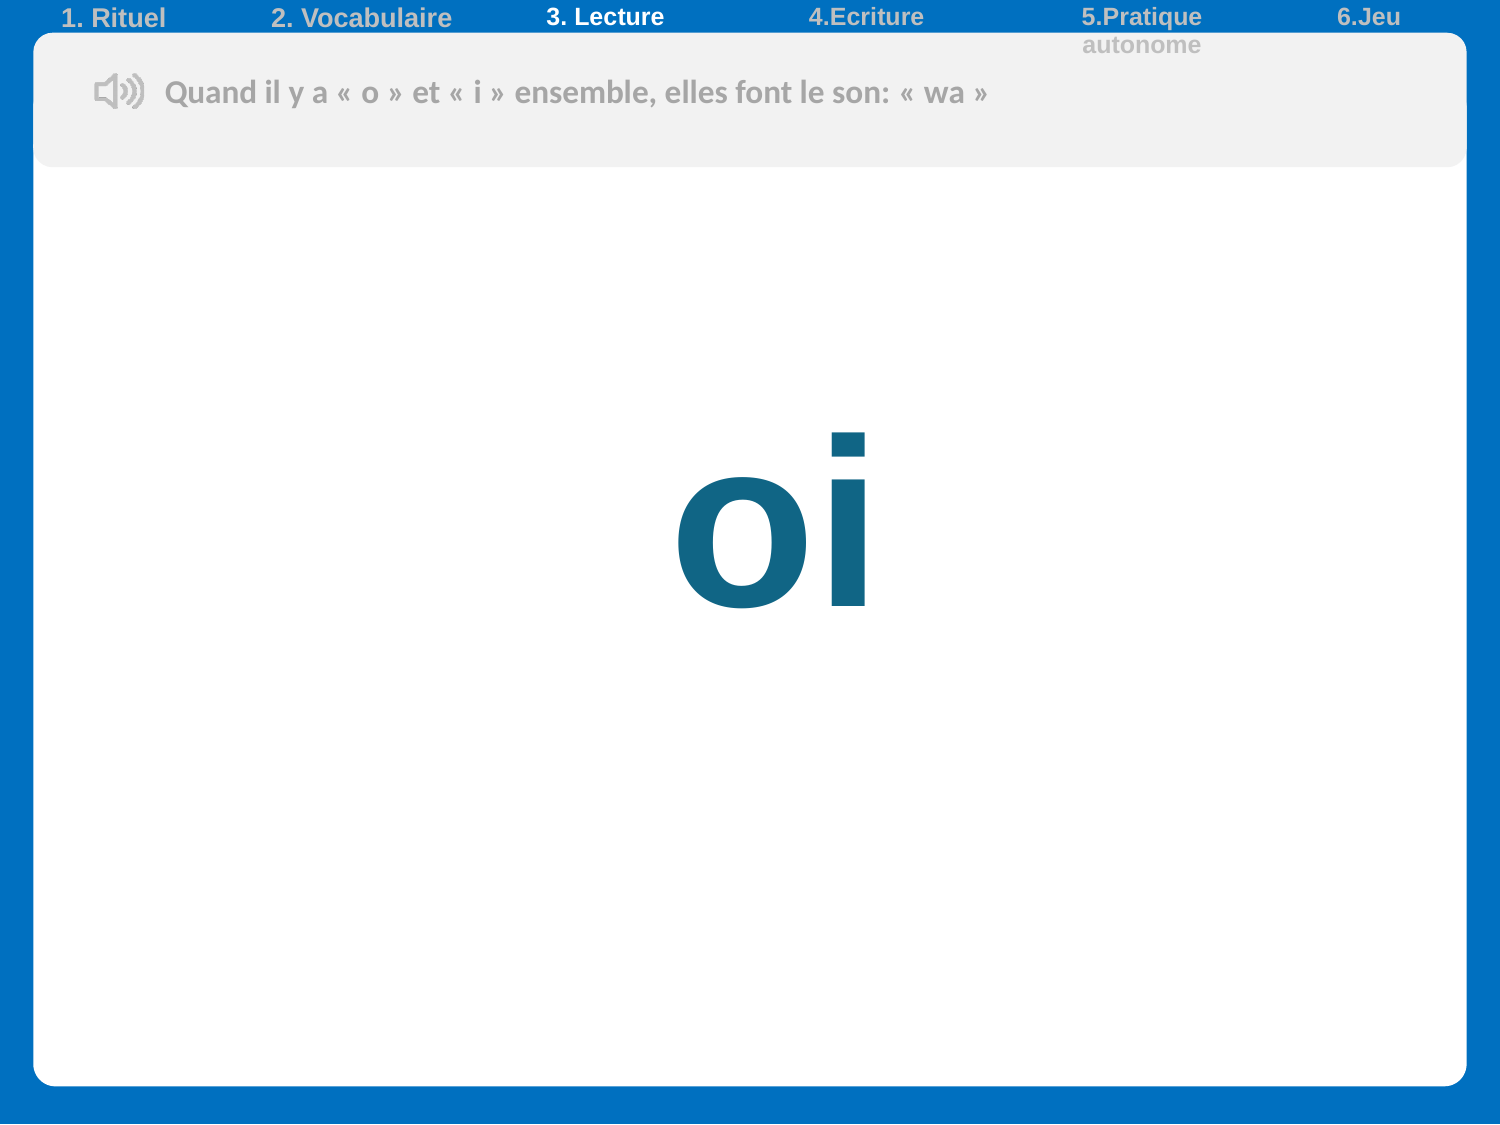

| 1. Rituel | 2. Vocabulaire | 3. Lecture | 4.Ecriture | 5.Pratique autonome | 6.Jeu |
| --- | --- | --- | --- | --- | --- |

Quand il y a « o » et « i » ensemble, elles font le son: « wa »

  oi